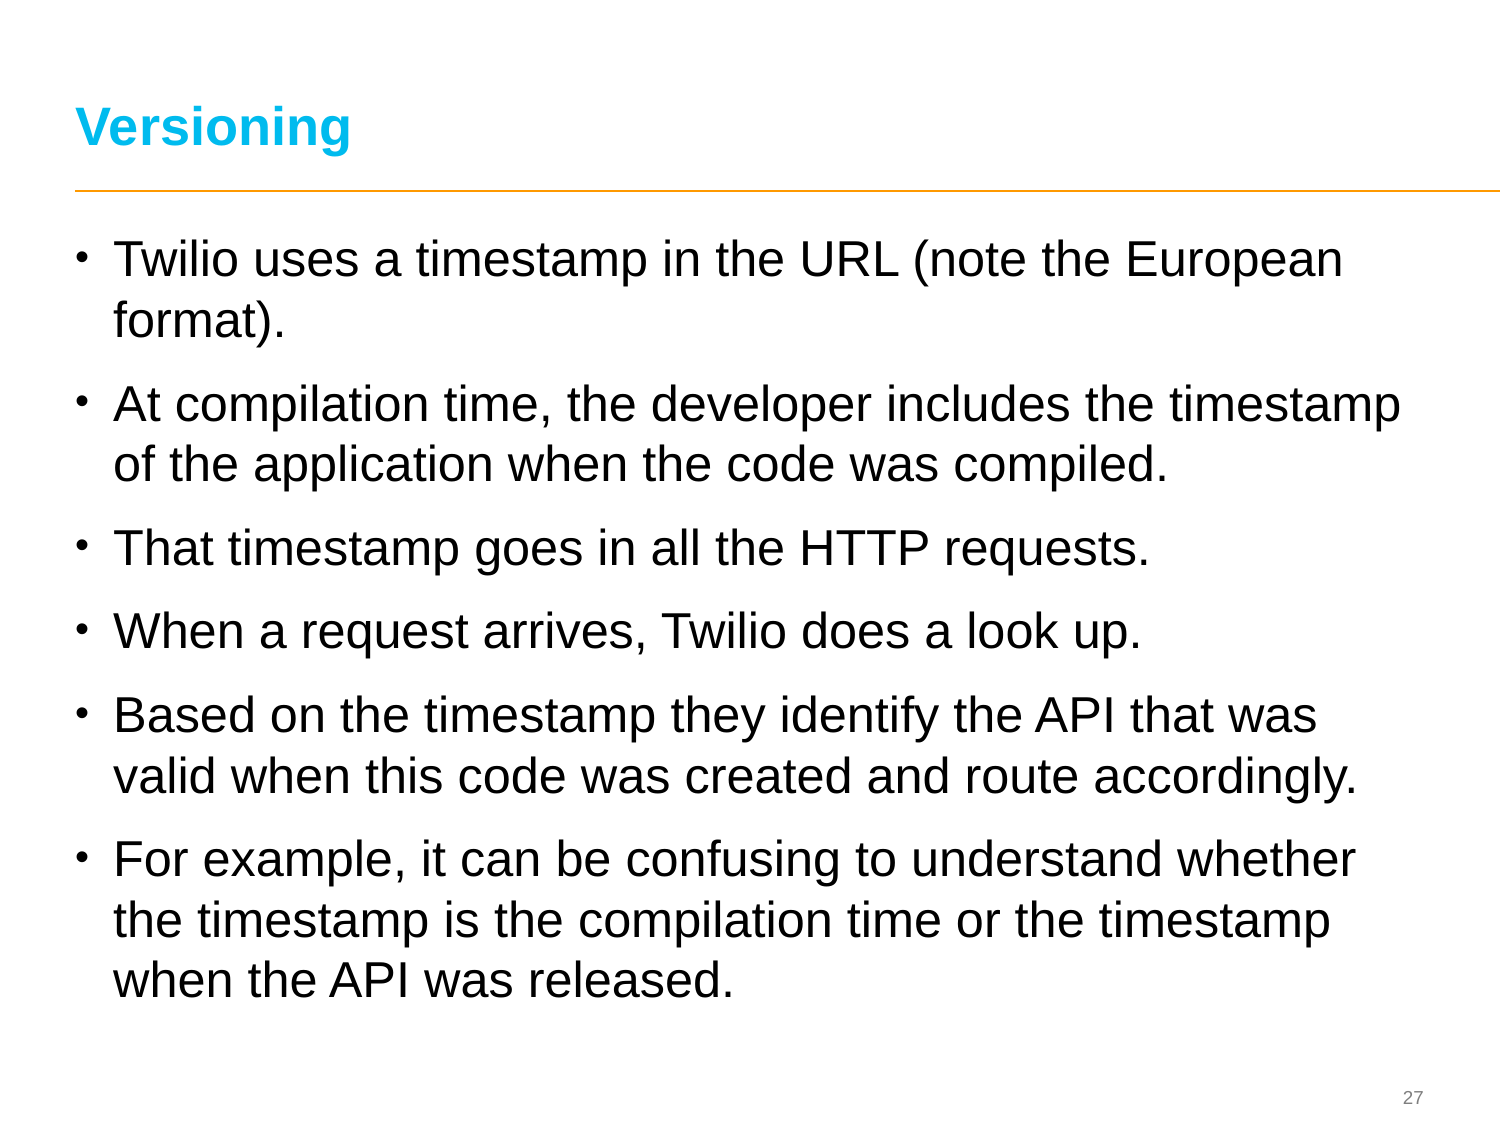

# Versioning
Twilio uses a timestamp in the URL (note the European format).
At compilation time, the developer includes the timestamp of the application when the code was compiled.
That timestamp goes in all the HTTP requests.
When a request arrives, Twilio does a look up.
Based on the timestamp they identify the API that was valid when this code was created and route accordingly.
For example, it can be confusing to understand whether the timestamp is the compilation time or the timestamp when the API was released.